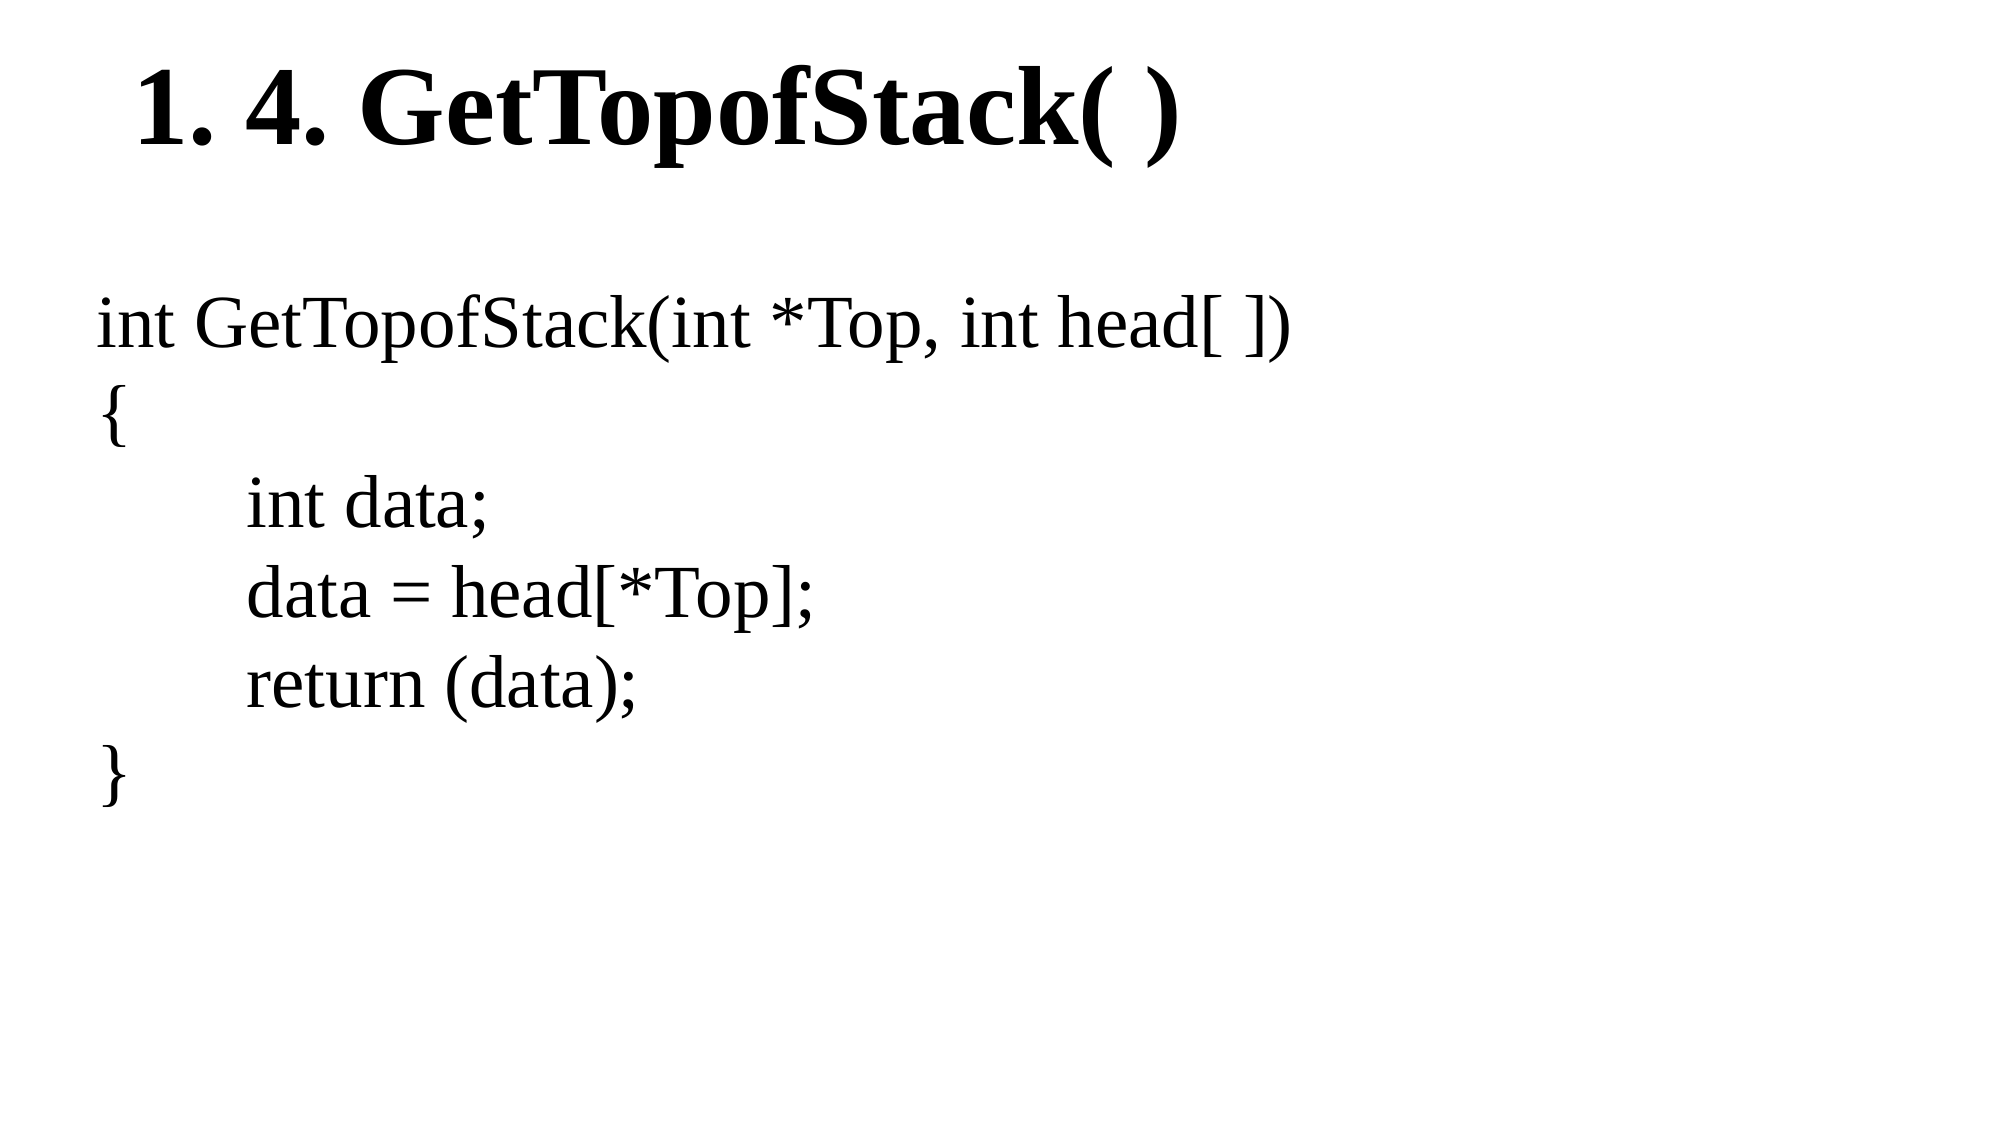

1. 4. GetTopofStack( )
int GetTopofStack(int *Top, int head[ ])
{
	int data;
	data = head[*Top];
	return (data);
}